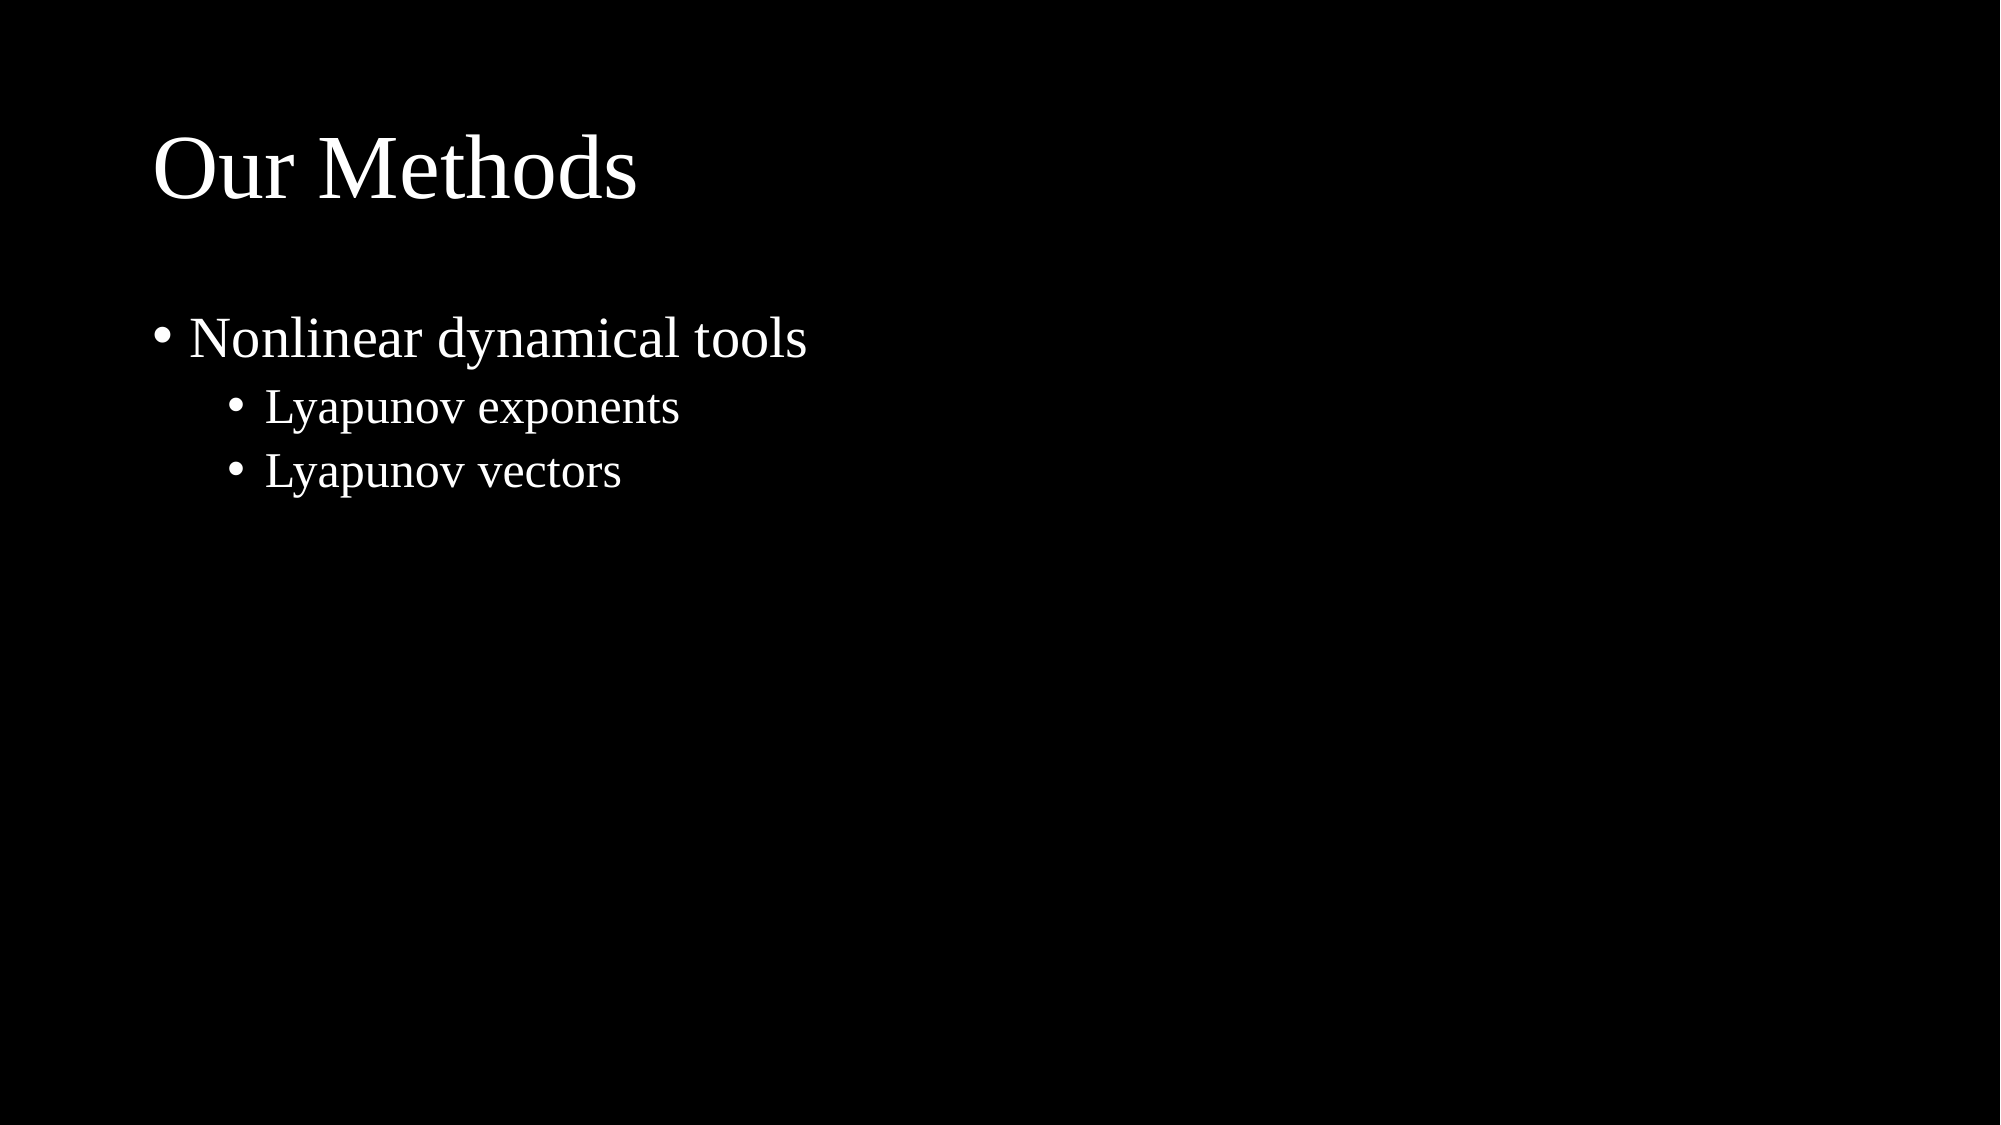

# Our Methods
Nonlinear dynamical tools
Lyapunov exponents
Lyapunov vectors